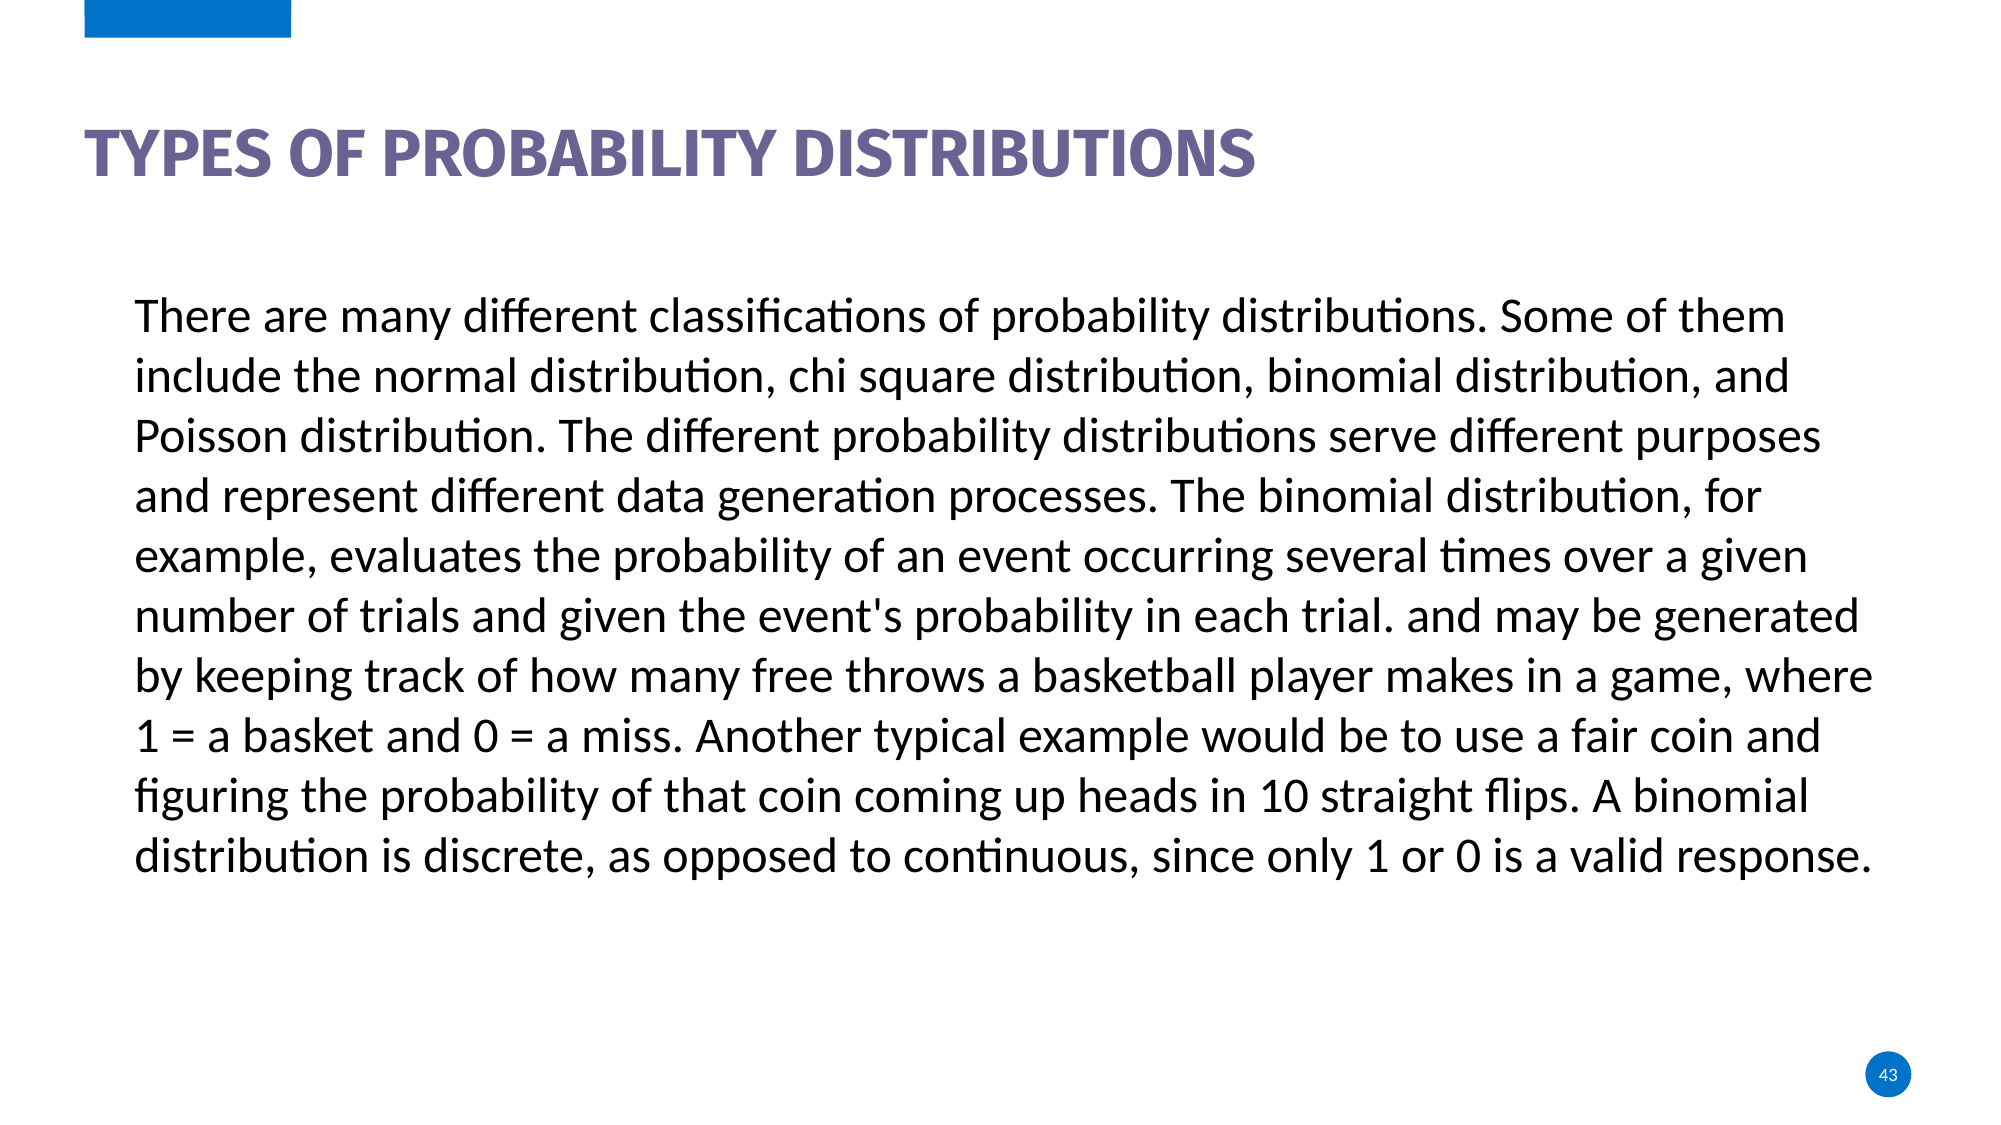

# Types of Probability Distributions
There are many different classifications of probability distributions. Some of them include the normal distribution, chi square distribution, binomial distribution, and Poisson distribution. The different probability distributions serve different purposes and represent different data generation processes. The binomial distribution, for example, evaluates the probability of an event occurring several times over a given number of trials and given the event's probability in each trial. and may be generated by keeping track of how many free throws a basketball player makes in a game, where 1 = a basket and 0 = a miss. Another typical example would be to use a fair coin and figuring the probability of that coin coming up heads in 10 straight flips. A binomial distribution is discrete, as opposed to continuous, since only 1 or 0 is a valid response.
43